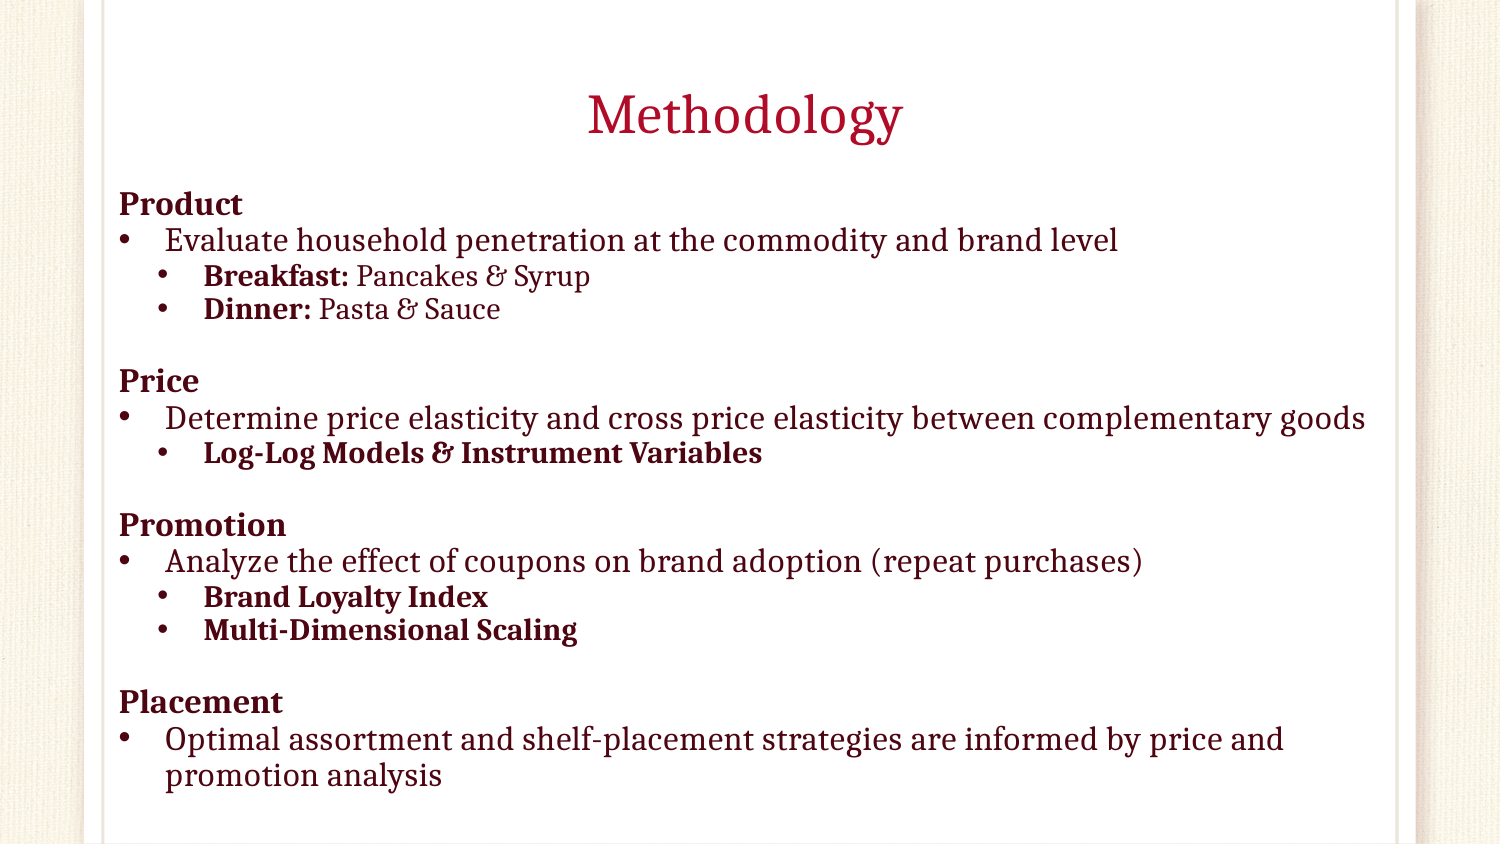

# Methodology
Product
Evaluate household penetration at the commodity and brand level
Breakfast: Pancakes & Syrup
Dinner: Pasta & Sauce

Price
Determine price elasticity and cross price elasticity between complementary goods
Log-Log Models & Instrument Variables

Promotion
Analyze the effect of coupons on brand adoption (repeat purchases)
Brand Loyalty Index
Multi-Dimensional Scaling

Placement
Optimal assortment and shelf-placement strategies are informed by price and promotion analysis